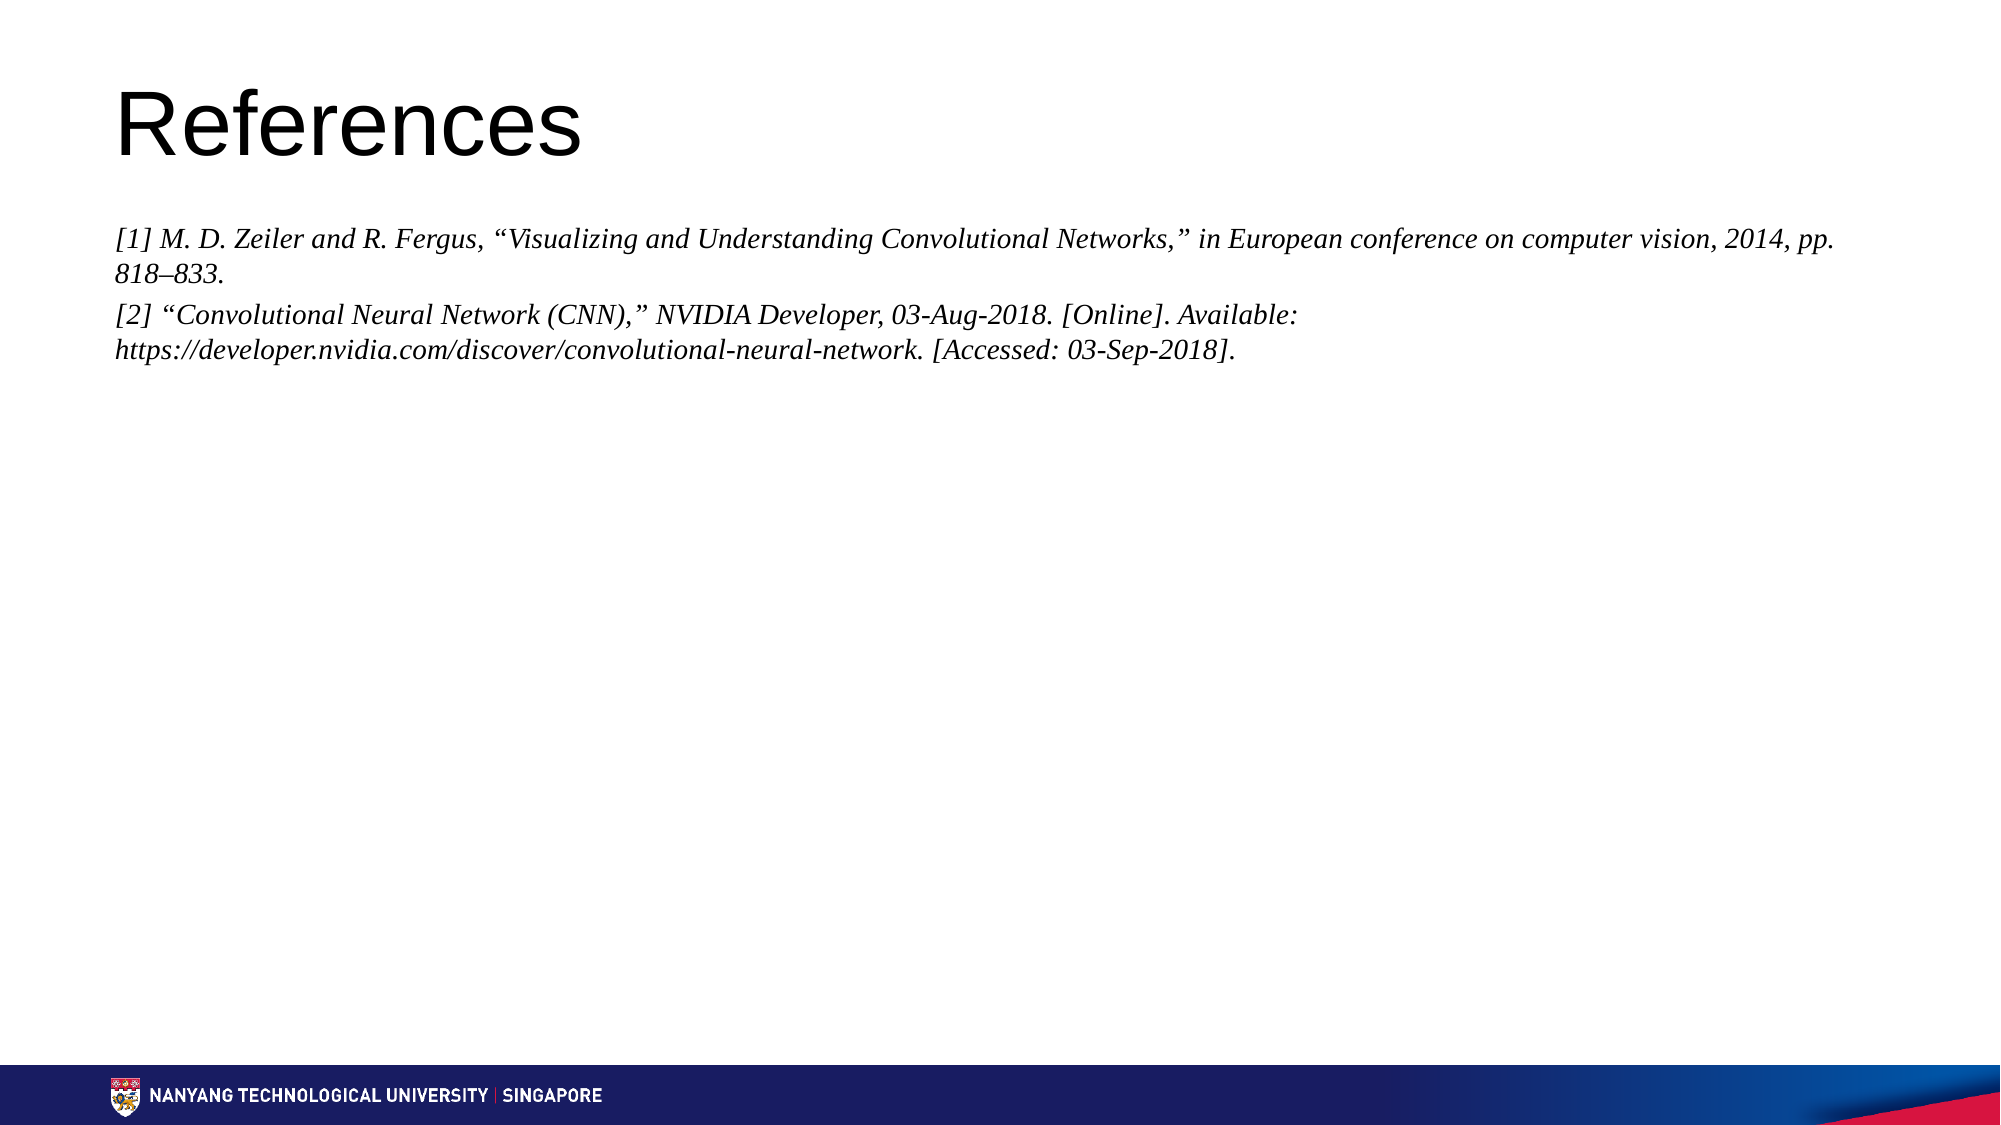

# References
[1] M. D. Zeiler and R. Fergus, “Visualizing and Understanding Convolutional Networks,” in European conference on computer vision, 2014, pp. 818–833.
[2] “Convolutional Neural Network (CNN),” NVIDIA Developer, 03-Aug-2018. [Online]. Available: https://developer.nvidia.com/discover/convolutional-neural-network. [Accessed: 03-Sep-2018].